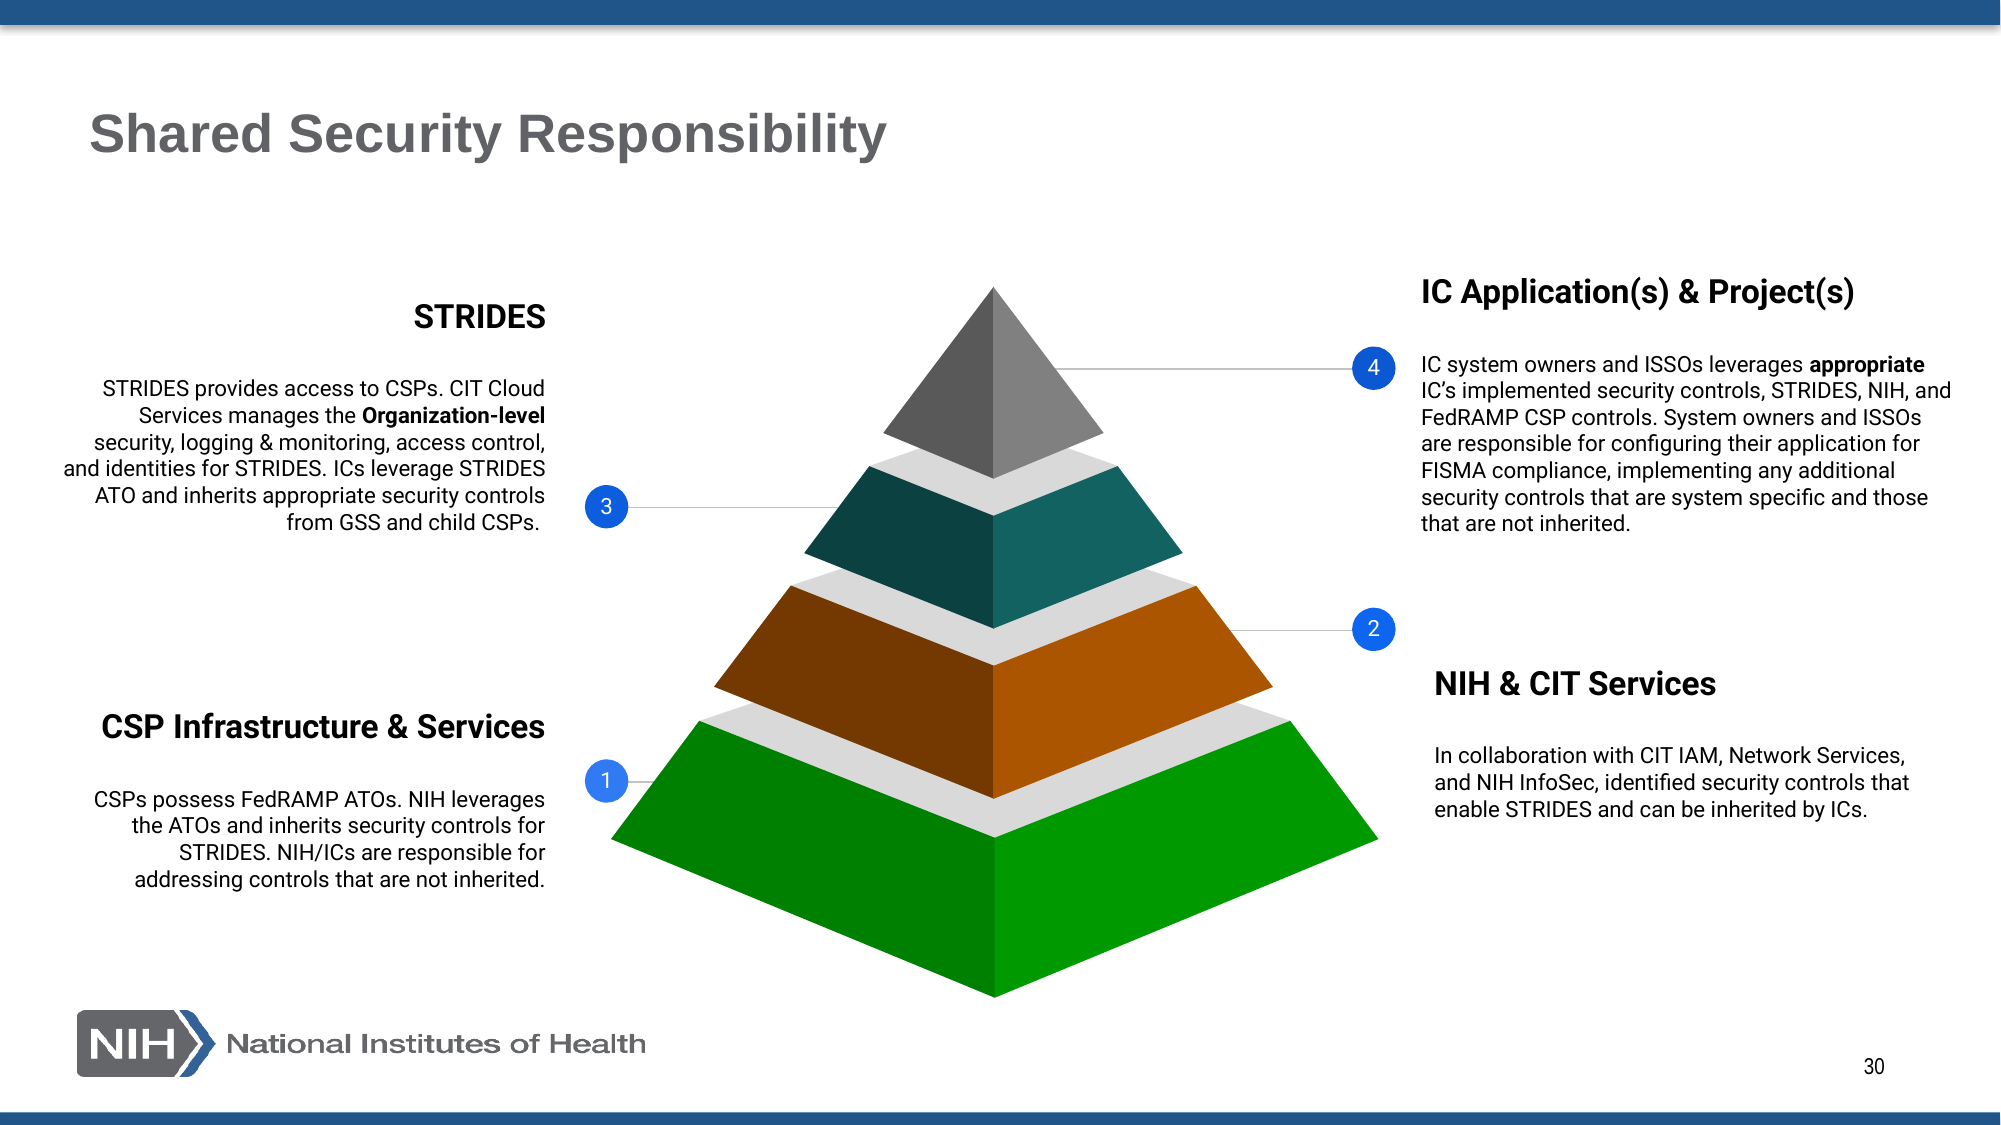

# Shared Security Responsibility
STRIDES

STRIDES provides access to CSPs. CIT Cloud Services manages the Organization-level security, logging & monitoring, access control, and identities for STRIDES. ICs leverage STRIDES ATO and inherits appropriate security controls from GSS and child CSPs.
3

IC Application(s) & Project(s)

IC system owners and ISSOs leverages appropriate IC’s implemented security controls, STRIDES, NIH, and FedRAMP CSP controls. System owners and ISSOs are responsible for configuring their application for FISMA compliance, implementing any additional security controls that are system specific and those that are not inherited.
4

NIH & CIT Services

In collaboration with CIT IAM, Network Services, and NIH InfoSec, identified security controls that enable STRIDES and can be inherited by ICs.
2

CSP Infrastructure & Services

CSPs possess FedRAMP ATOs. NIH leverages the ATOs and inherits security controls for STRIDES. NIH/ICs are responsible for addressing controls that are not inherited.
1

30